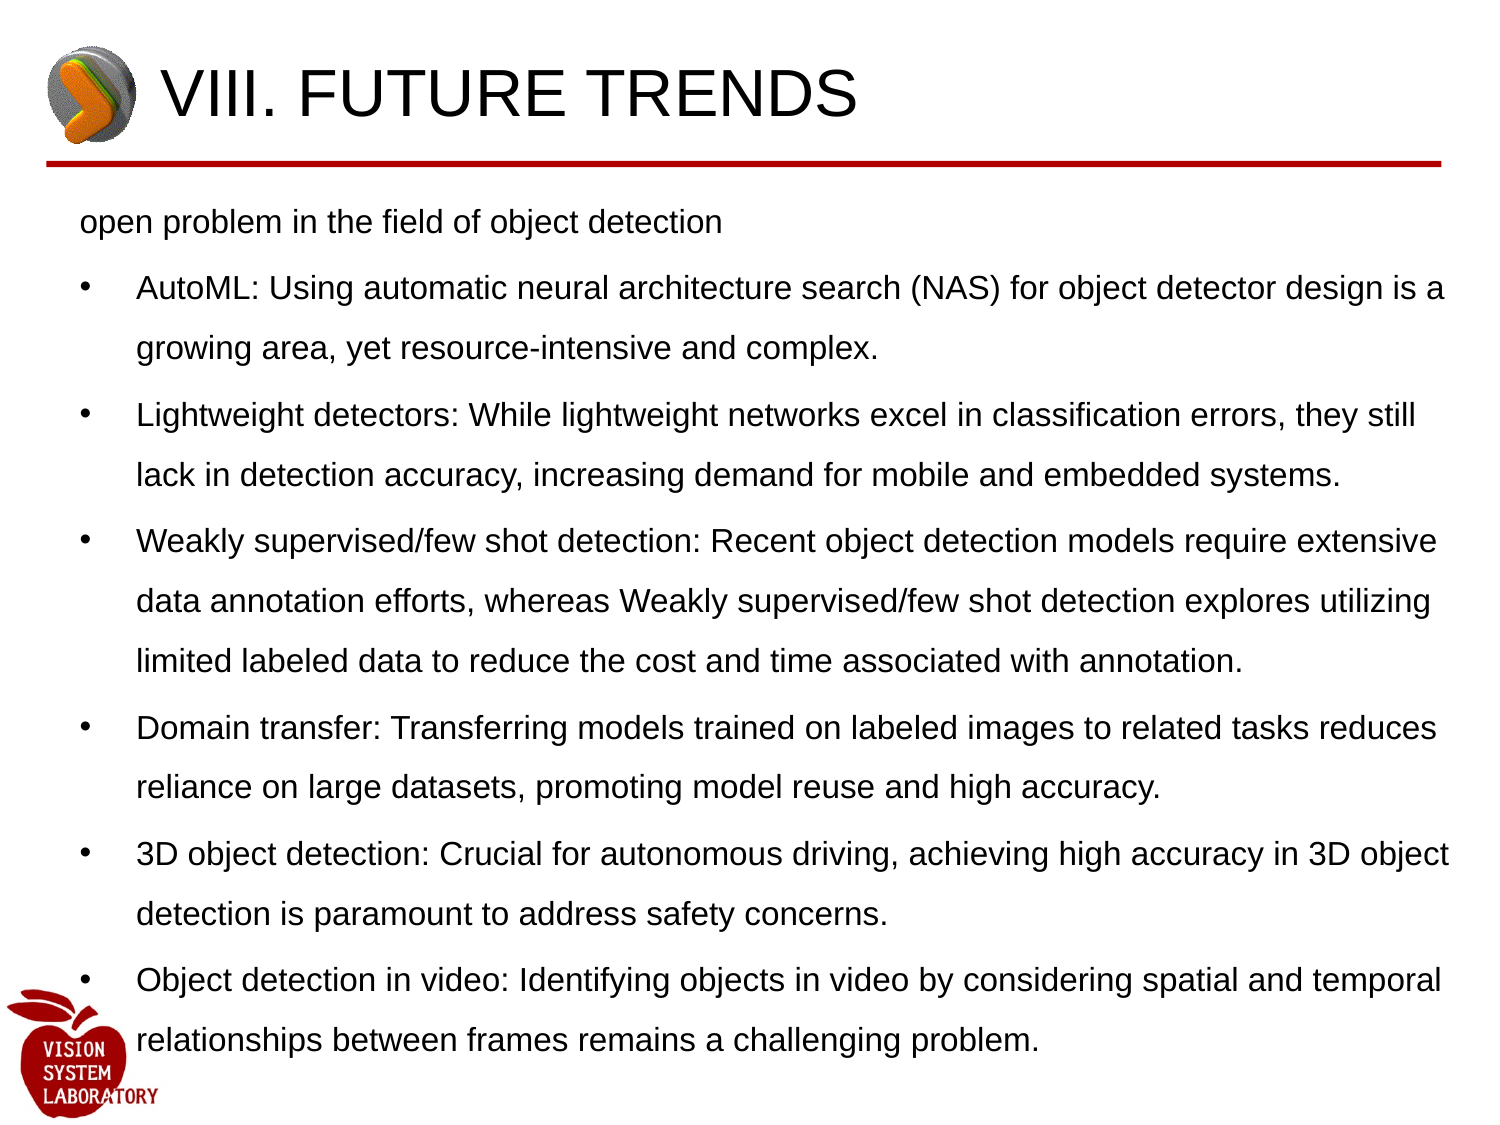

# VIII. FUTURE TRENDS
open problem in the field of object detection
AutoML: Using automatic neural architecture search (NAS) for object detector design is a growing area, yet resource-intensive and complex.
Lightweight detectors: While lightweight networks excel in classification errors, they still lack in detection accuracy, increasing demand for mobile and embedded systems.
Weakly supervised/few shot detection: Recent object detection models require extensive data annotation efforts, whereas Weakly supervised/few shot detection explores utilizing limited labeled data to reduce the cost and time associated with annotation.
Domain transfer: Transferring models trained on labeled images to related tasks reduces reliance on large datasets, promoting model reuse and high accuracy.
3D object detection: Crucial for autonomous driving, achieving high accuracy in 3D object detection is paramount to address safety concerns.
Object detection in video: Identifying objects in video by considering spatial and temporal relationships between frames remains a challenging problem.